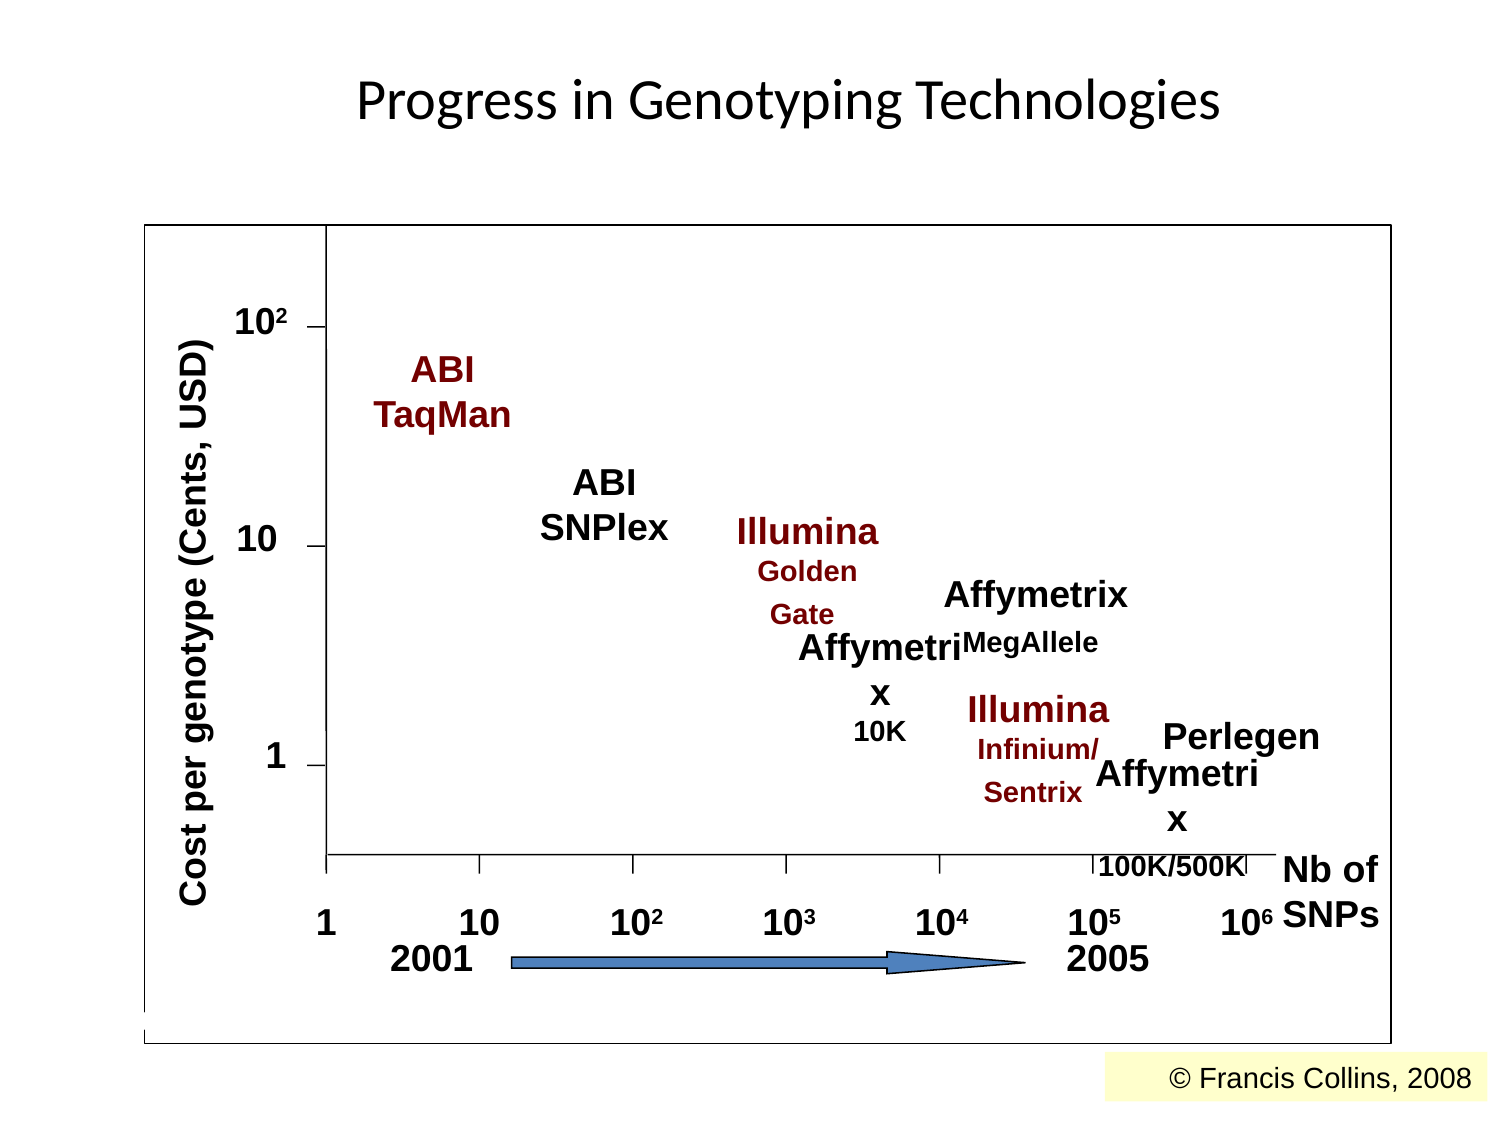

# Progress in Genotyping Technologies

102

ABI
TaqMan

ABI
SNPlex
Illumina
Golden Gate
10

Affymetrix
MegAllele
Cost per genotype (Cents, USD)
Affymetrix
10K
Illumina
Infinium/Sentrix
Perlegen
1
Affymetrix
100K/500K

Nb of
SNPs

1
10
102
103
104
105
106
2001
2005

Courtesy S. Chanock, NCI
© Francis Collins, 2008